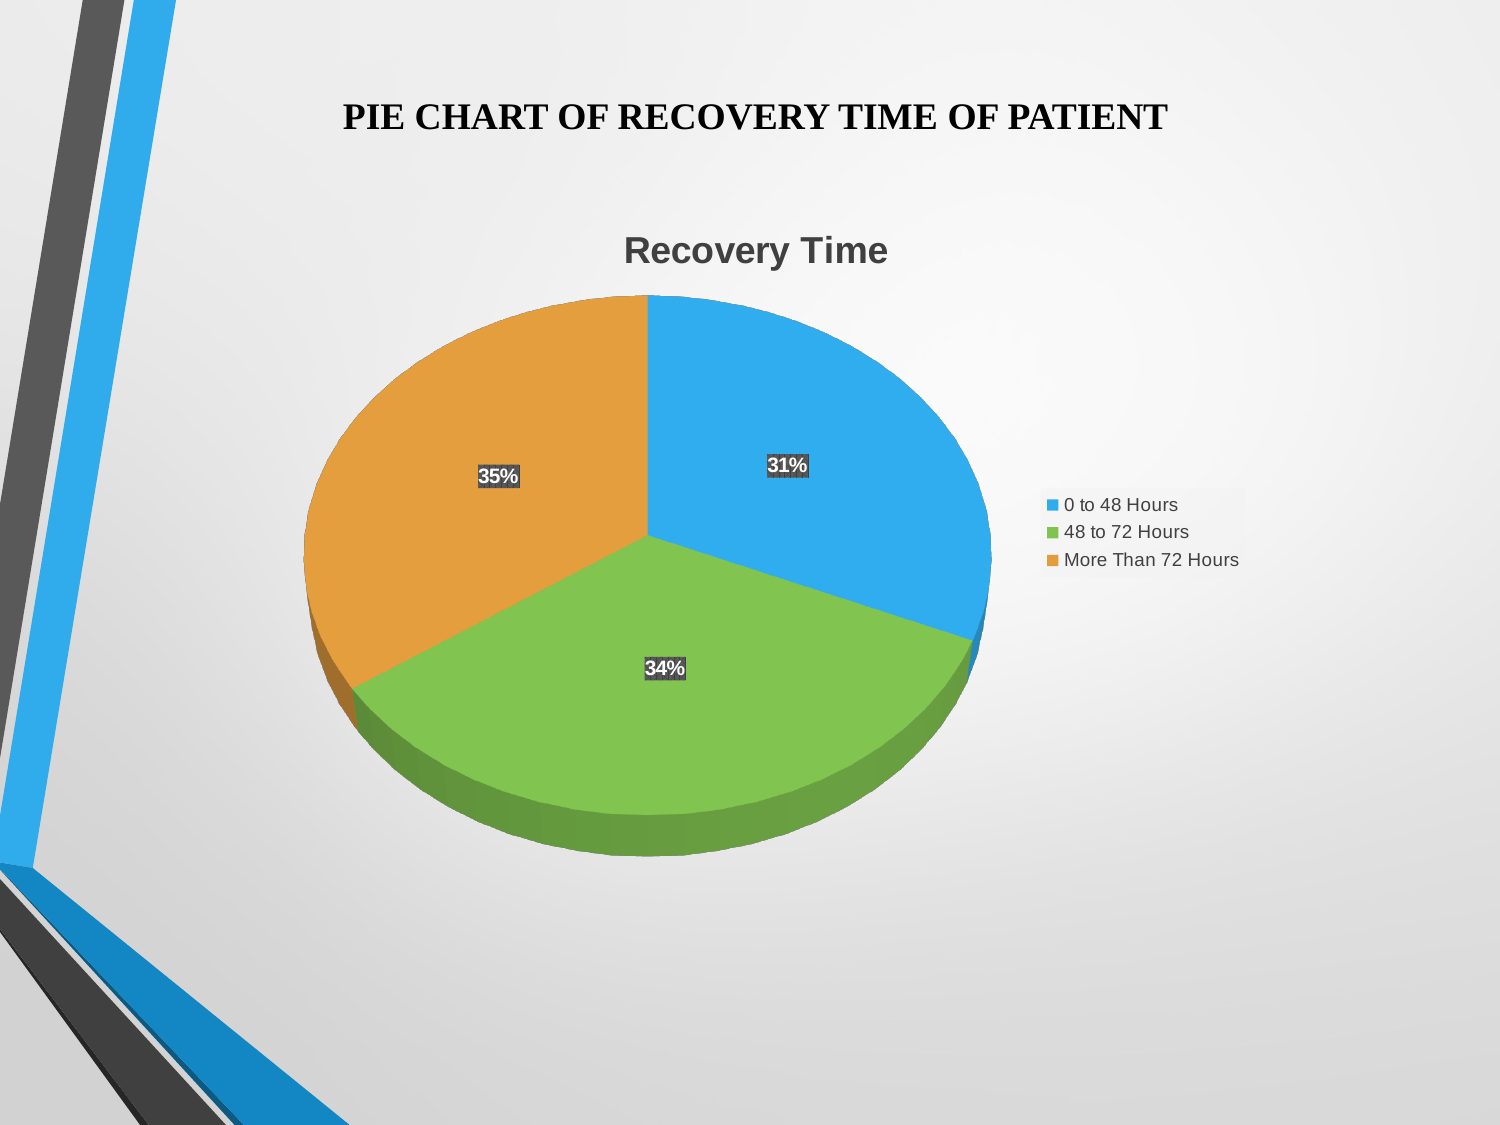

PIE CHART OF RECOVERY TIME OF PATIENT

[unsupported chart]